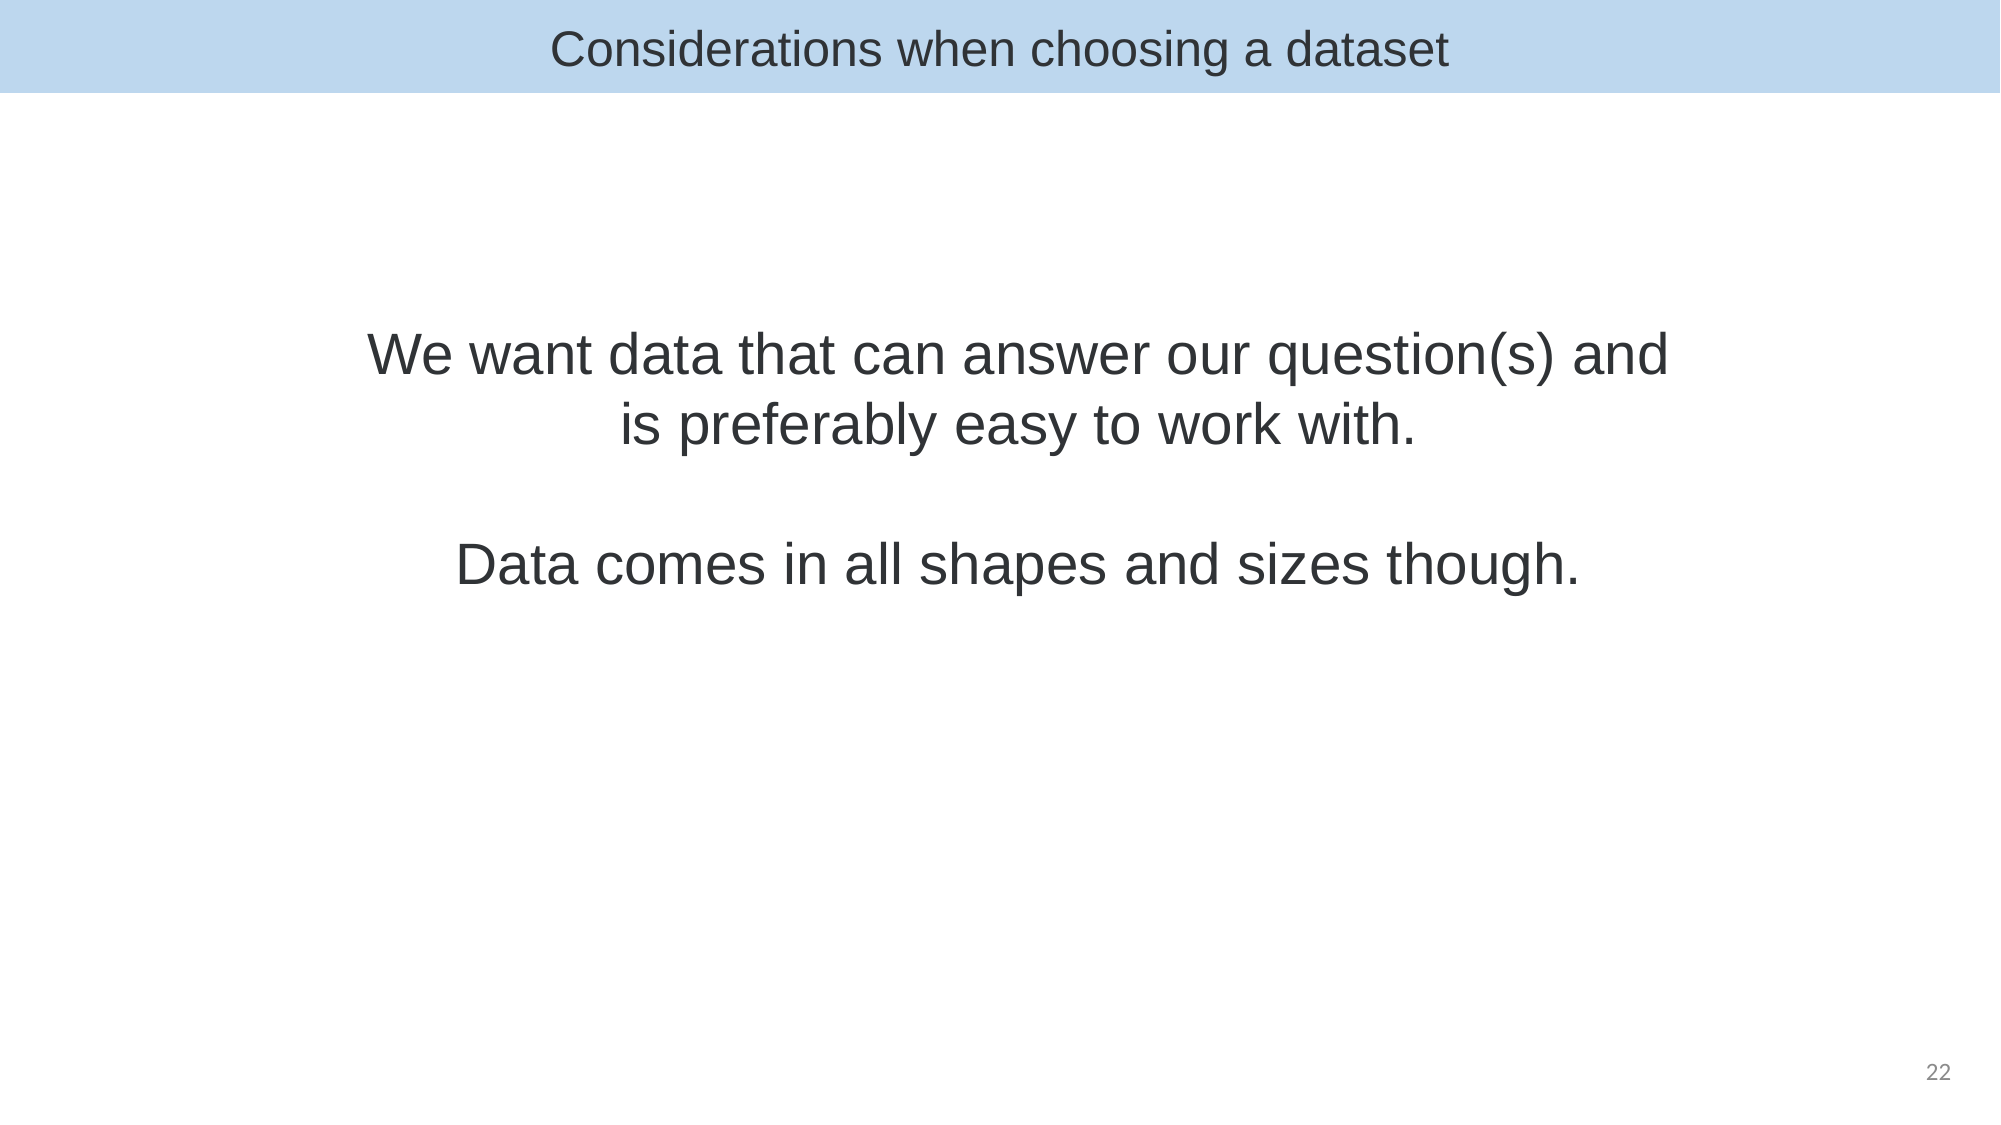

Considerations when choosing a dataset
We want data that can answer our question(s) and is preferably easy to work with.

Data comes in all shapes and sizes though.
22